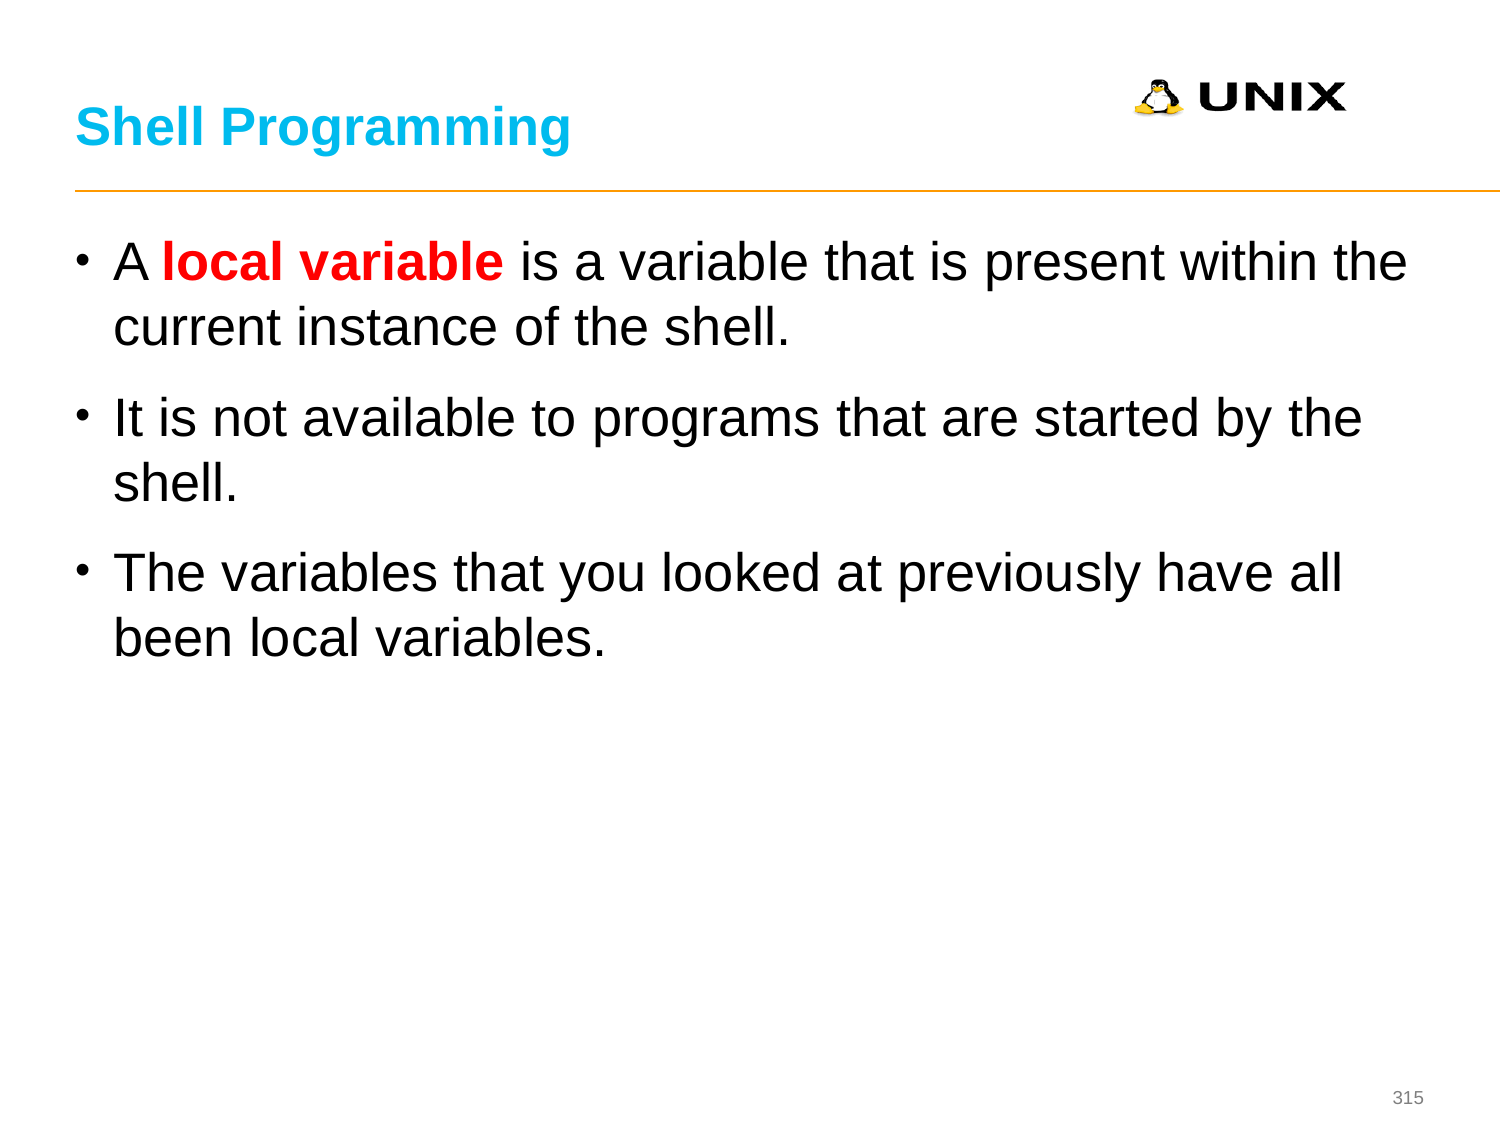

# Shell Programming
A local variable is a variable that is present within the current instance of the shell.
It is not available to programs that are started by the shell.
The variables that you looked at previously have all been local variables.